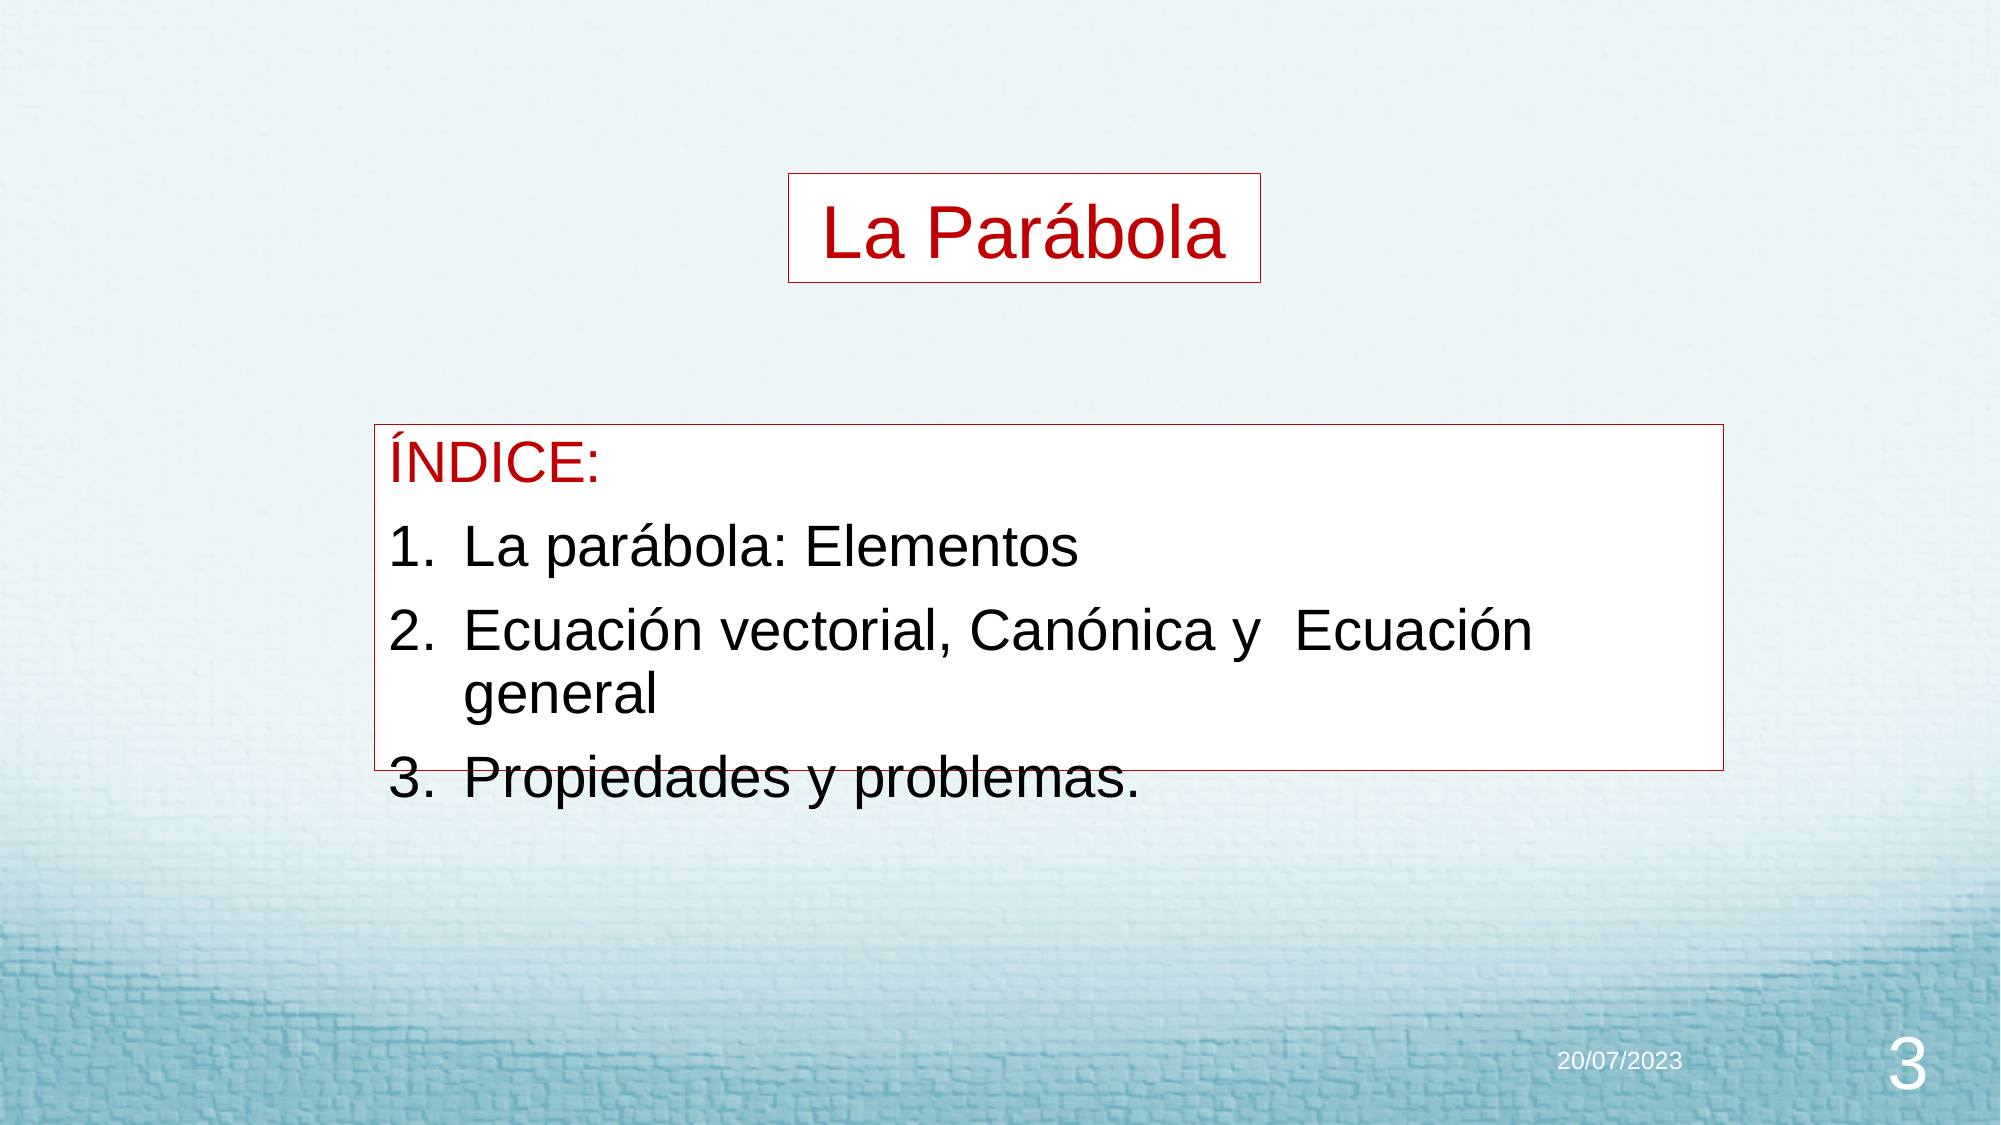

La Parábola
ÍNDICE:
La parábola: Elementos
Ecuación vectorial, Canónica y  Ecuación general
Propiedades y problemas.
20/07/2023
3